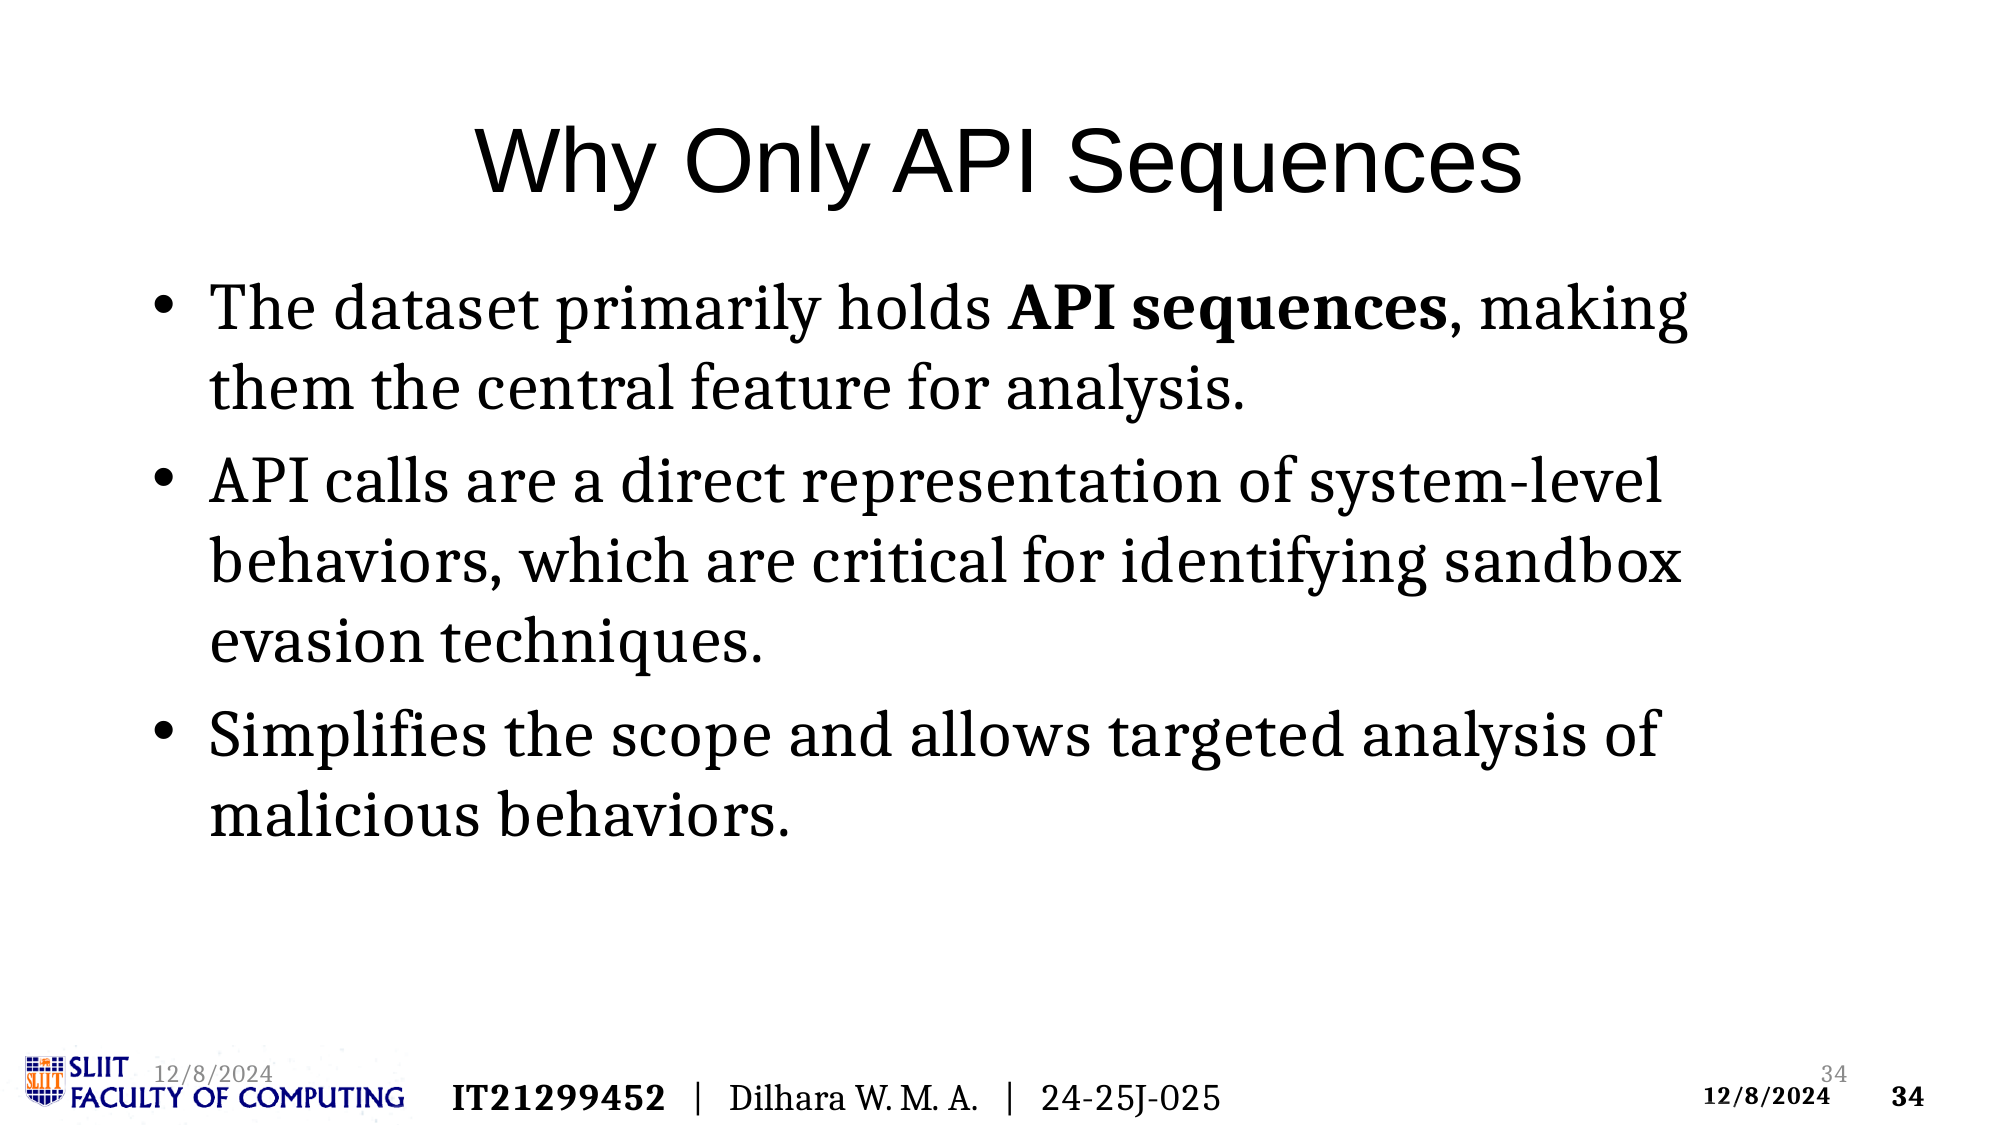

# Why Only API Sequences
The dataset primarily holds API sequences, making them the central feature for analysis.
API calls are a direct representation of system-level behaviors, which are critical for identifying sandbox evasion techniques.
Simplifies the scope and allows targeted analysis of malicious behaviors.
12/8/2024
34
IT21299452   |   Dilhara W. M. A.   |   24-25J-025